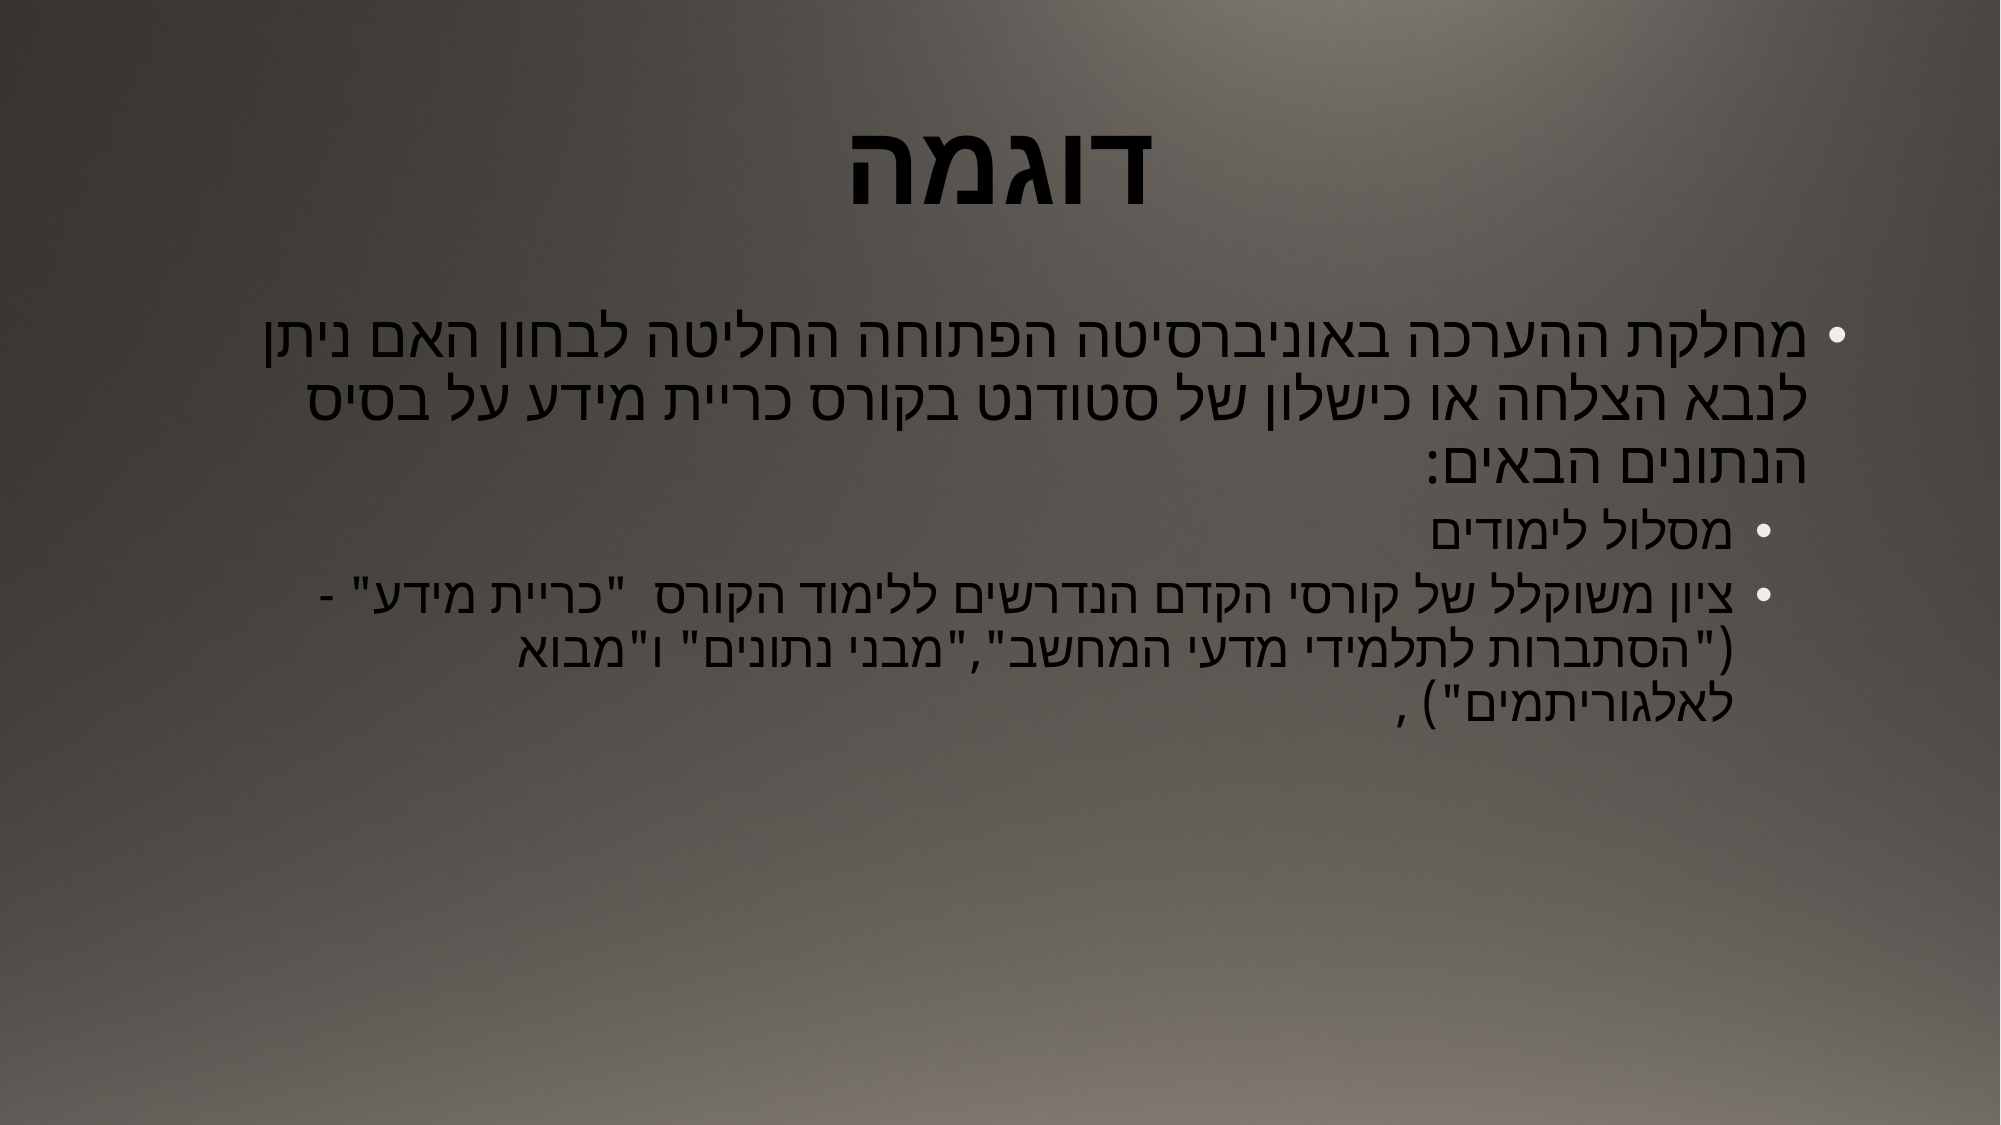

# דוגמה
מחלקת ההערכה באוניברסיטה הפתוחה החליטה לבחון האם ניתן לנבא הצלחה או כישלון של סטודנט בקורס כריית מידע על בסיס הנתונים הבאים:
מסלול לימודים
ציון משוקלל של קורסי הקדם הנדרשים ללימוד הקורס  "כריית מידע" -  ("הסתברות לתלמידי מדעי המחשב","מבני נתונים" ו"מבוא לאלגוריתמים") ,